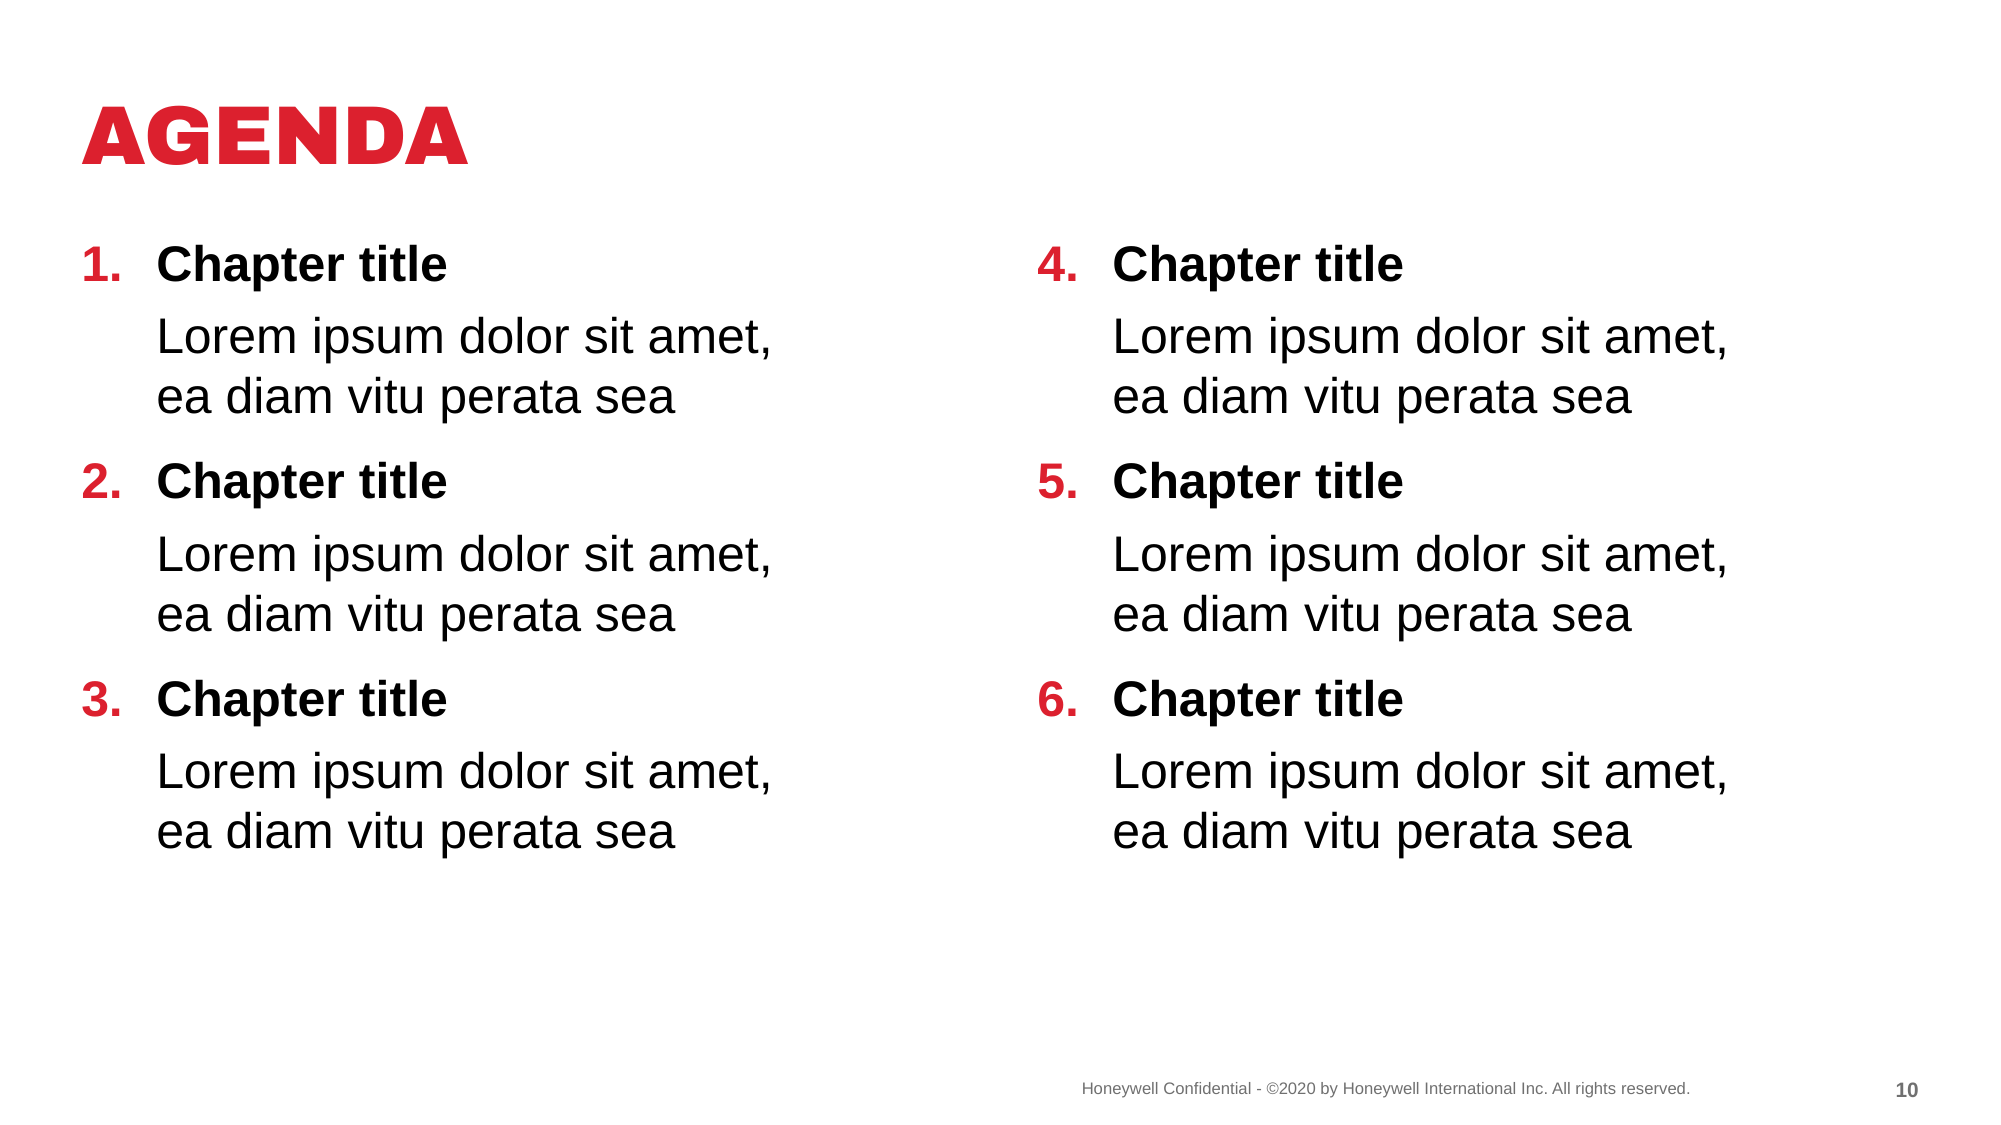

# agenda
Chapter title
Lorem ipsum dolor sit amet,
ea diam vitu perata sea
Chapter title
Lorem ipsum dolor sit amet,
ea diam vitu perata sea
Chapter title
Lorem ipsum dolor sit amet,
ea diam vitu perata sea
Chapter title
Lorem ipsum dolor sit amet,
ea diam vitu perata sea
Chapter title
Lorem ipsum dolor sit amet,
ea diam vitu perata sea
Chapter title
Lorem ipsum dolor sit amet,
ea diam vitu perata sea

10